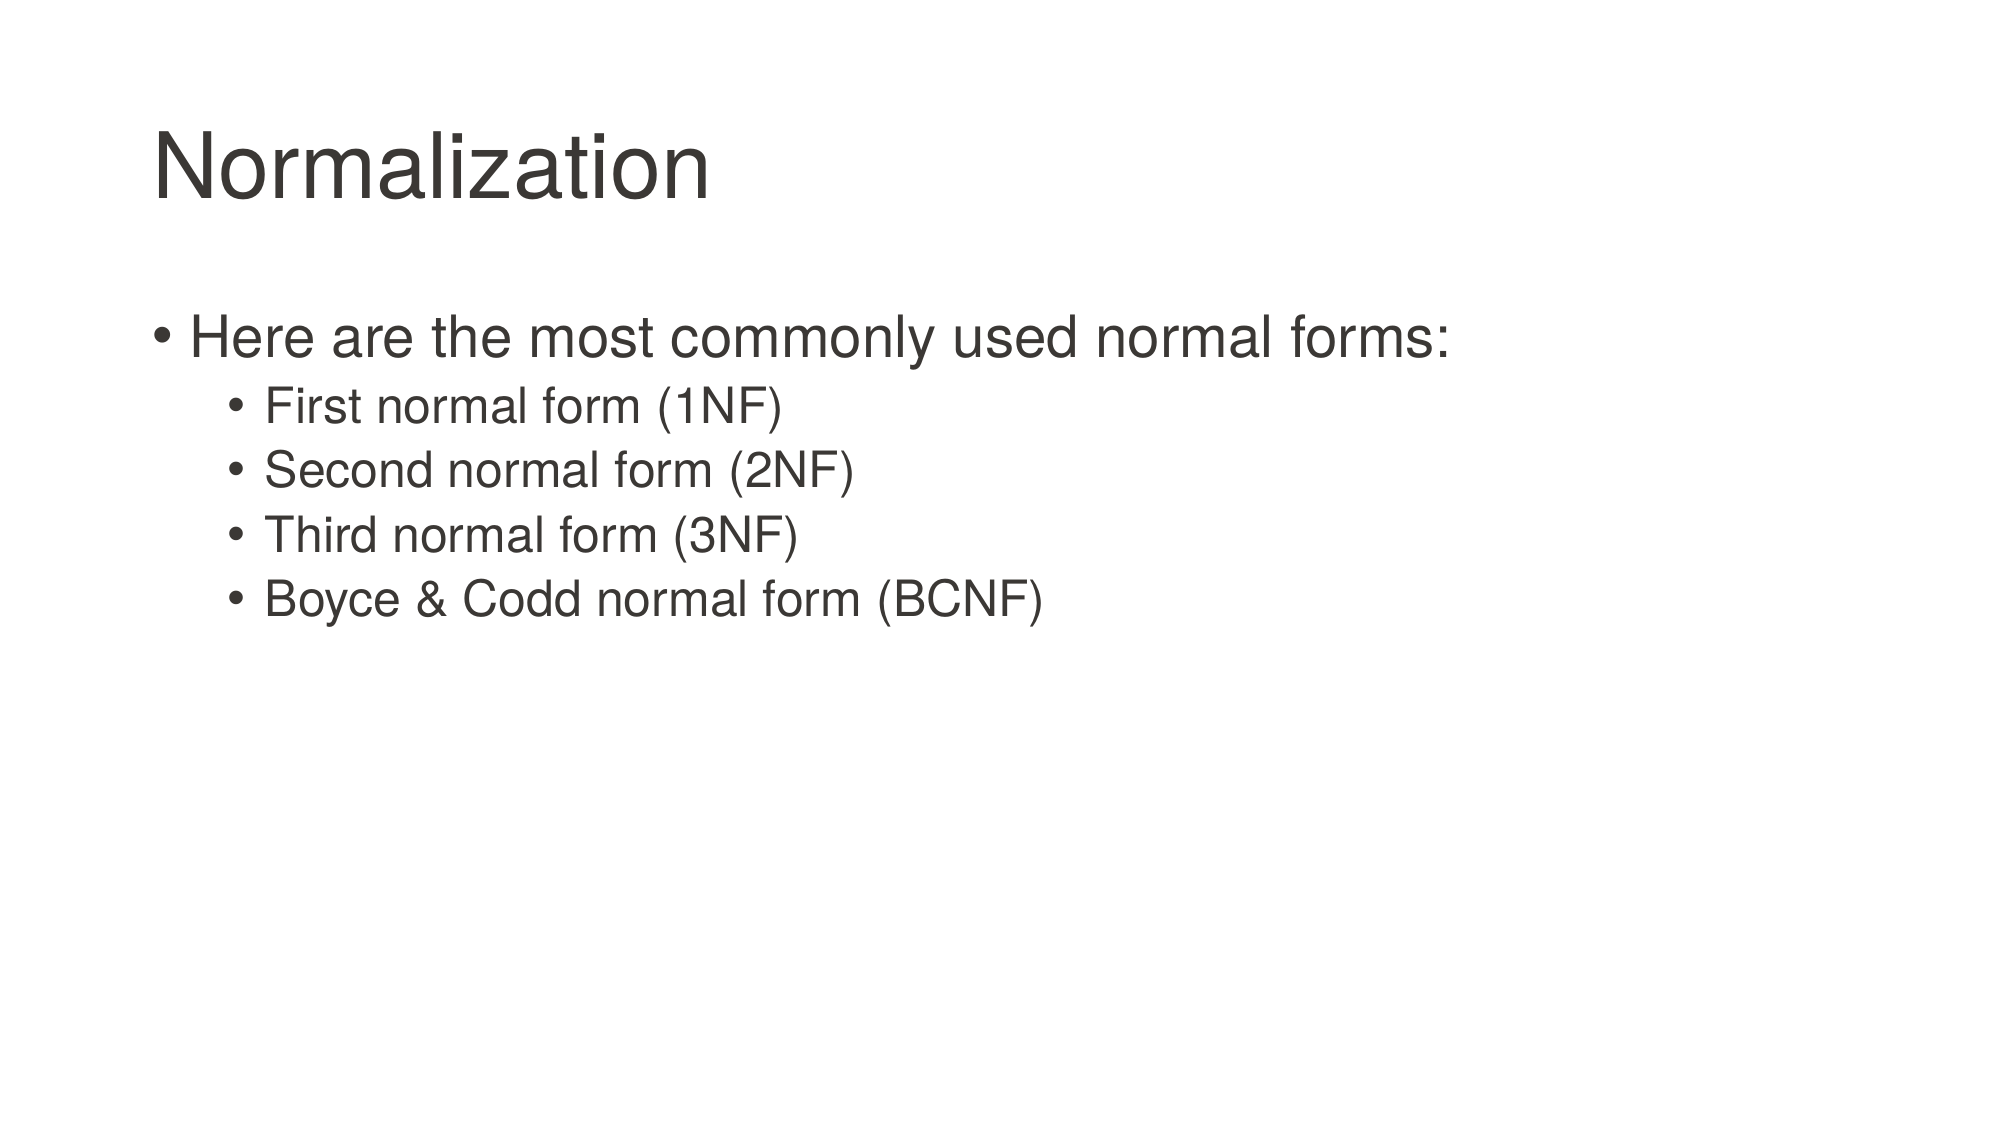

# Normalization
Here are the most commonly used normal forms:
First normal form (1NF)
Second normal form (2NF)
Third normal form (3NF)
Boyce & Codd normal form (BCNF)